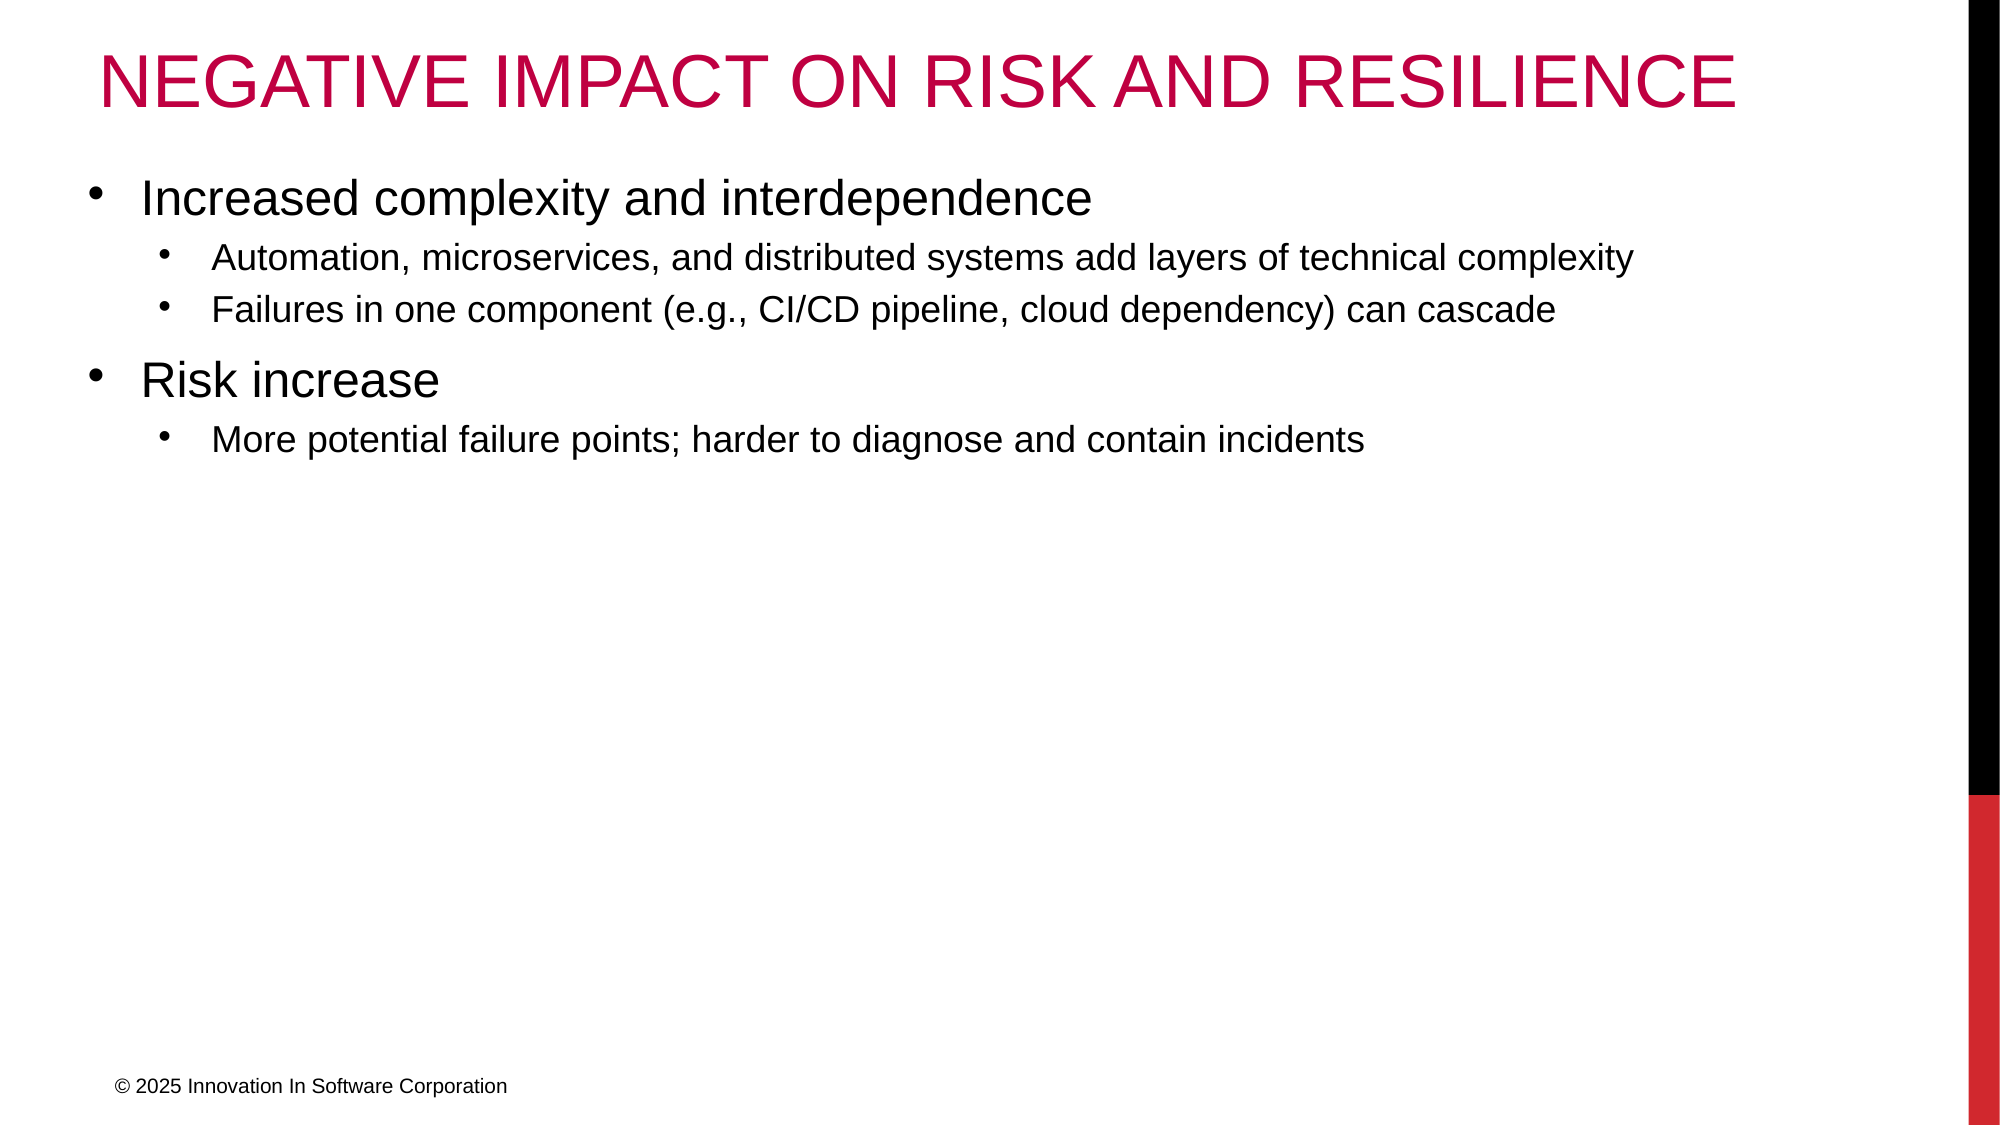

# negative Impact on Risk and Resilience
Increased complexity and interdependence
Automation, microservices, and distributed systems add layers of technical complexity
Failures in one component (e.g., CI/CD pipeline, cloud dependency) can cascade
Risk increase
More potential failure points; harder to diagnose and contain incidents

© 2025 Innovation In Software Corporation